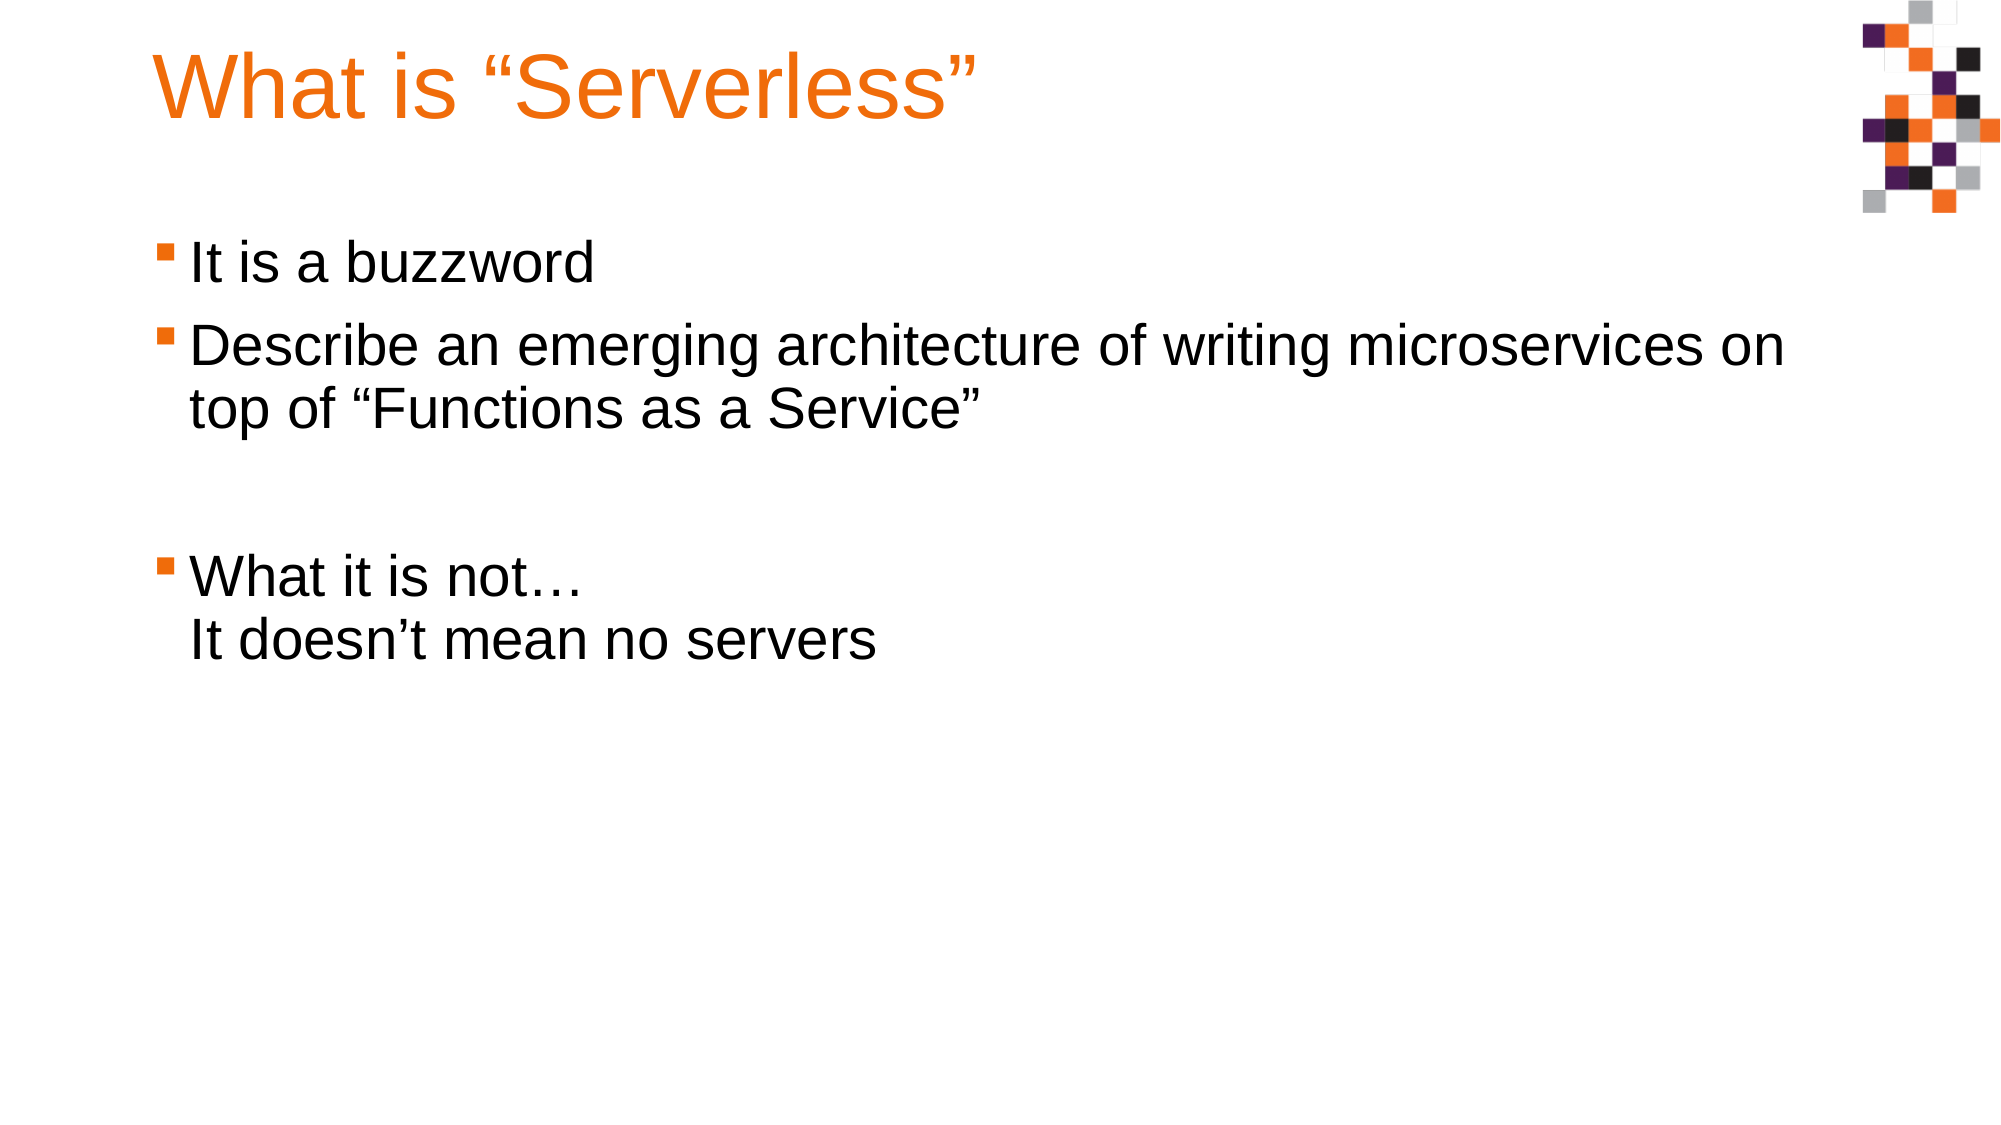

# What is “Serverless”
It is a buzzword
Describe an emerging architecture of writing microservices on top of “Functions as a Service”

What it is not…
It doesn’t mean no servers